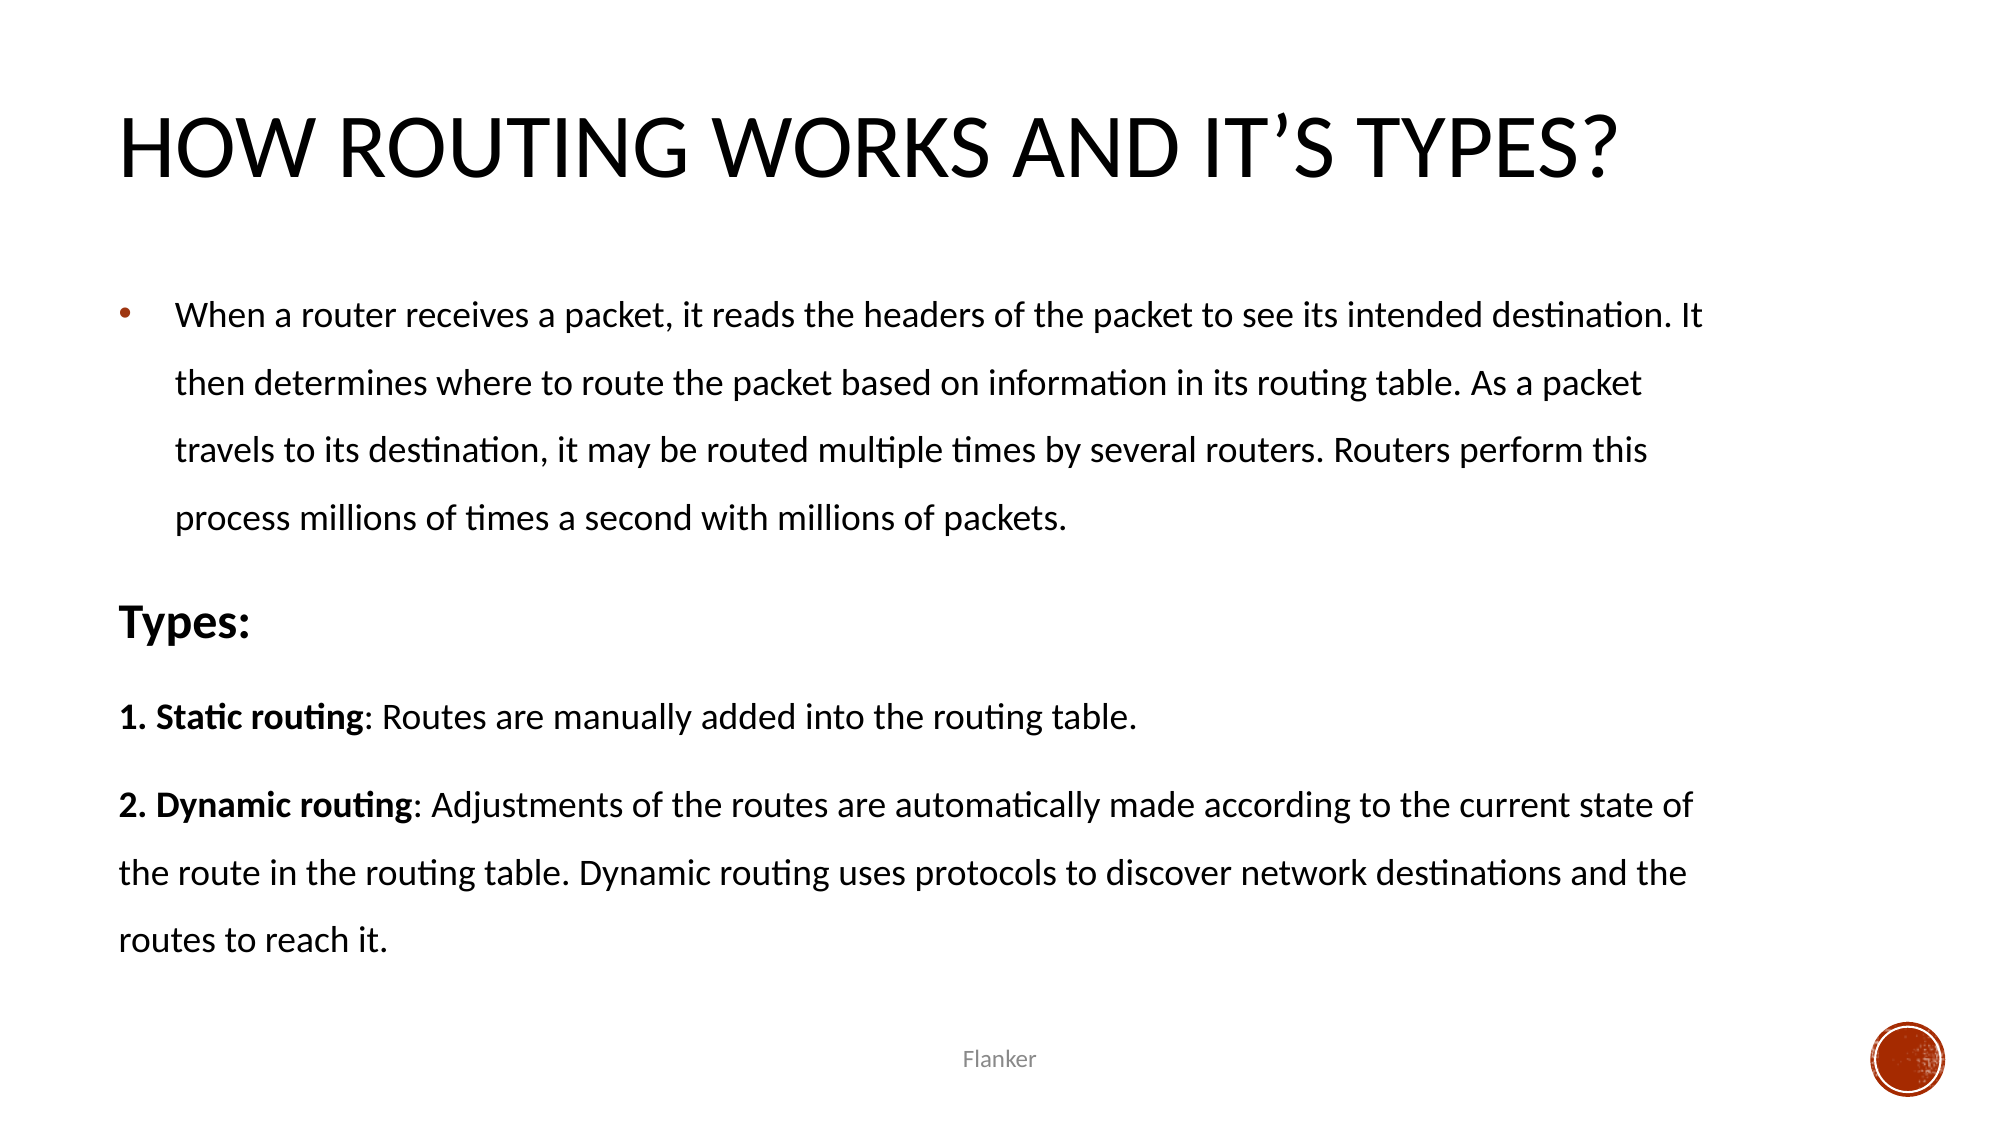

How routing works and it’s types?
When a router receives a packet, it reads the headers of the packet to see its intended destination. It then determines where to route the packet based on information in its routing table. As a packet travels to its destination, it may be routed multiple times by several routers. Routers perform this process millions of times a second with millions of packets.
Types:
1. Static routing: Routes are manually added into the routing table.
2. Dynamic routing: Adjustments of the routes are automatically made according to the current state of the route in the routing table. Dynamic routing uses protocols to discover network destinations and the routes to reach it.
Flanker